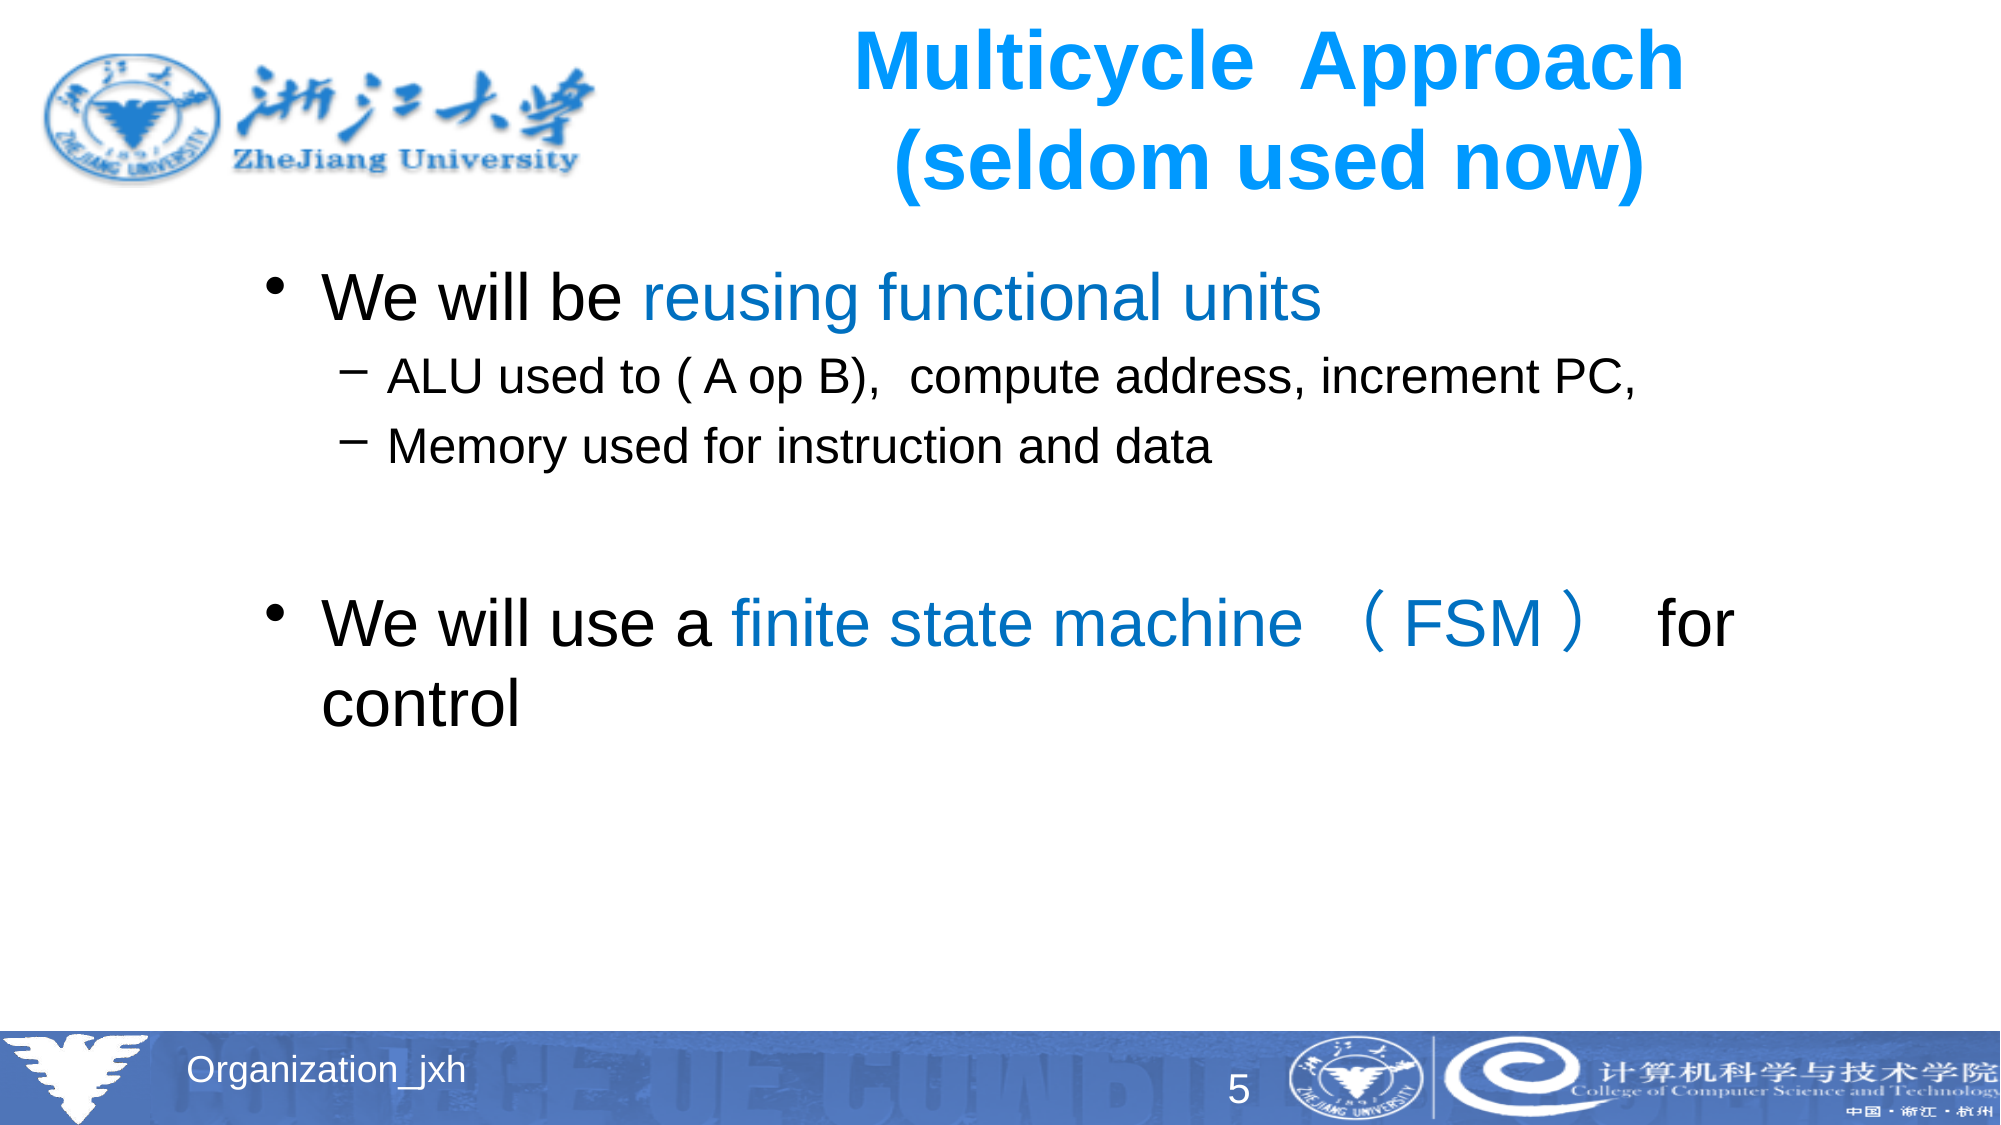

# Multicycle  Approach (seldom used now)

We will be reusing functional units
ALU used to ( A op B),  compute address, increment PC,
Memory used for instruction and data

We will use a finite state machine（FSM） for control